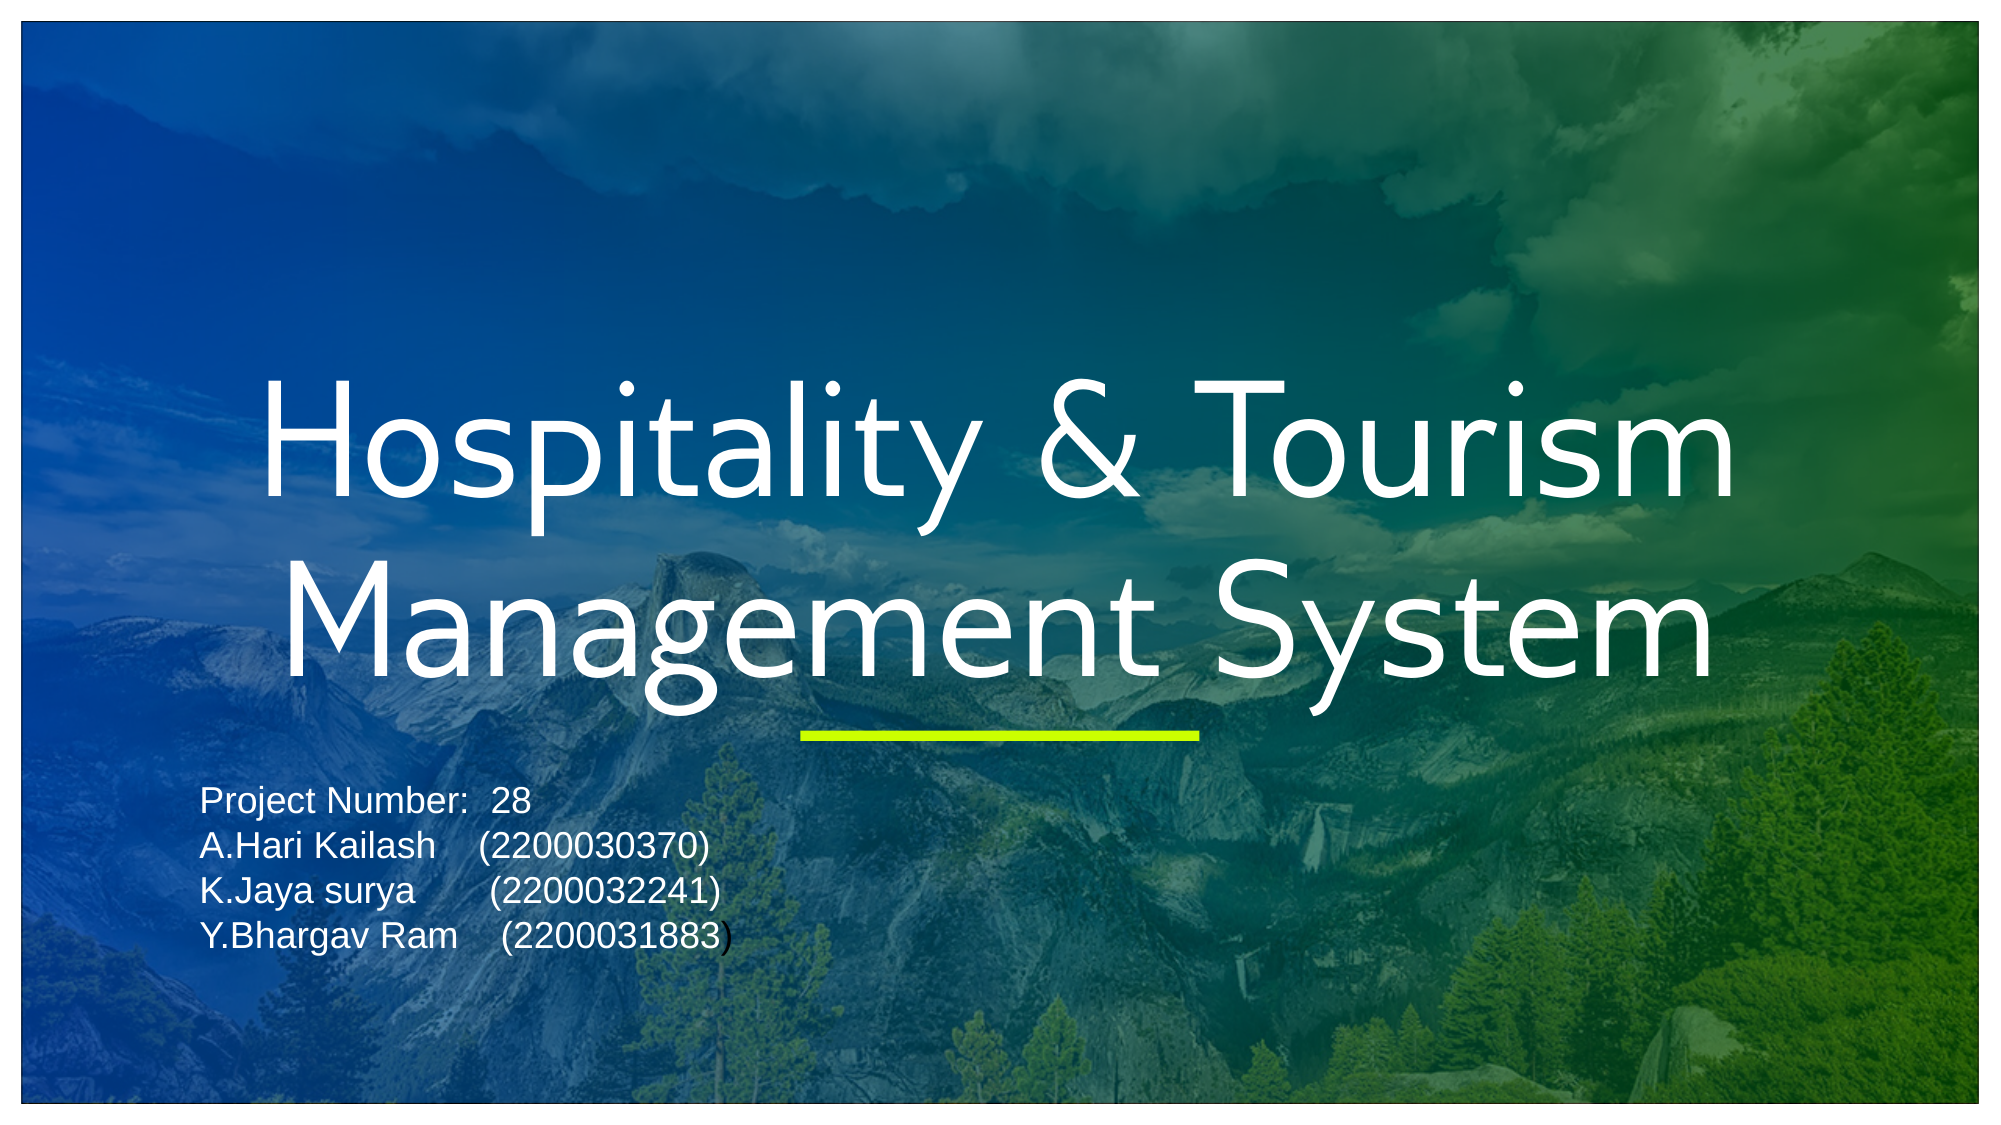

# Hospitality & Tourism Management System
Project Number:  28
A.Hari Kailash    (2200030370)
K.Jaya surya       (2200032241)
Y.Bhargav Ram    (2200031883)